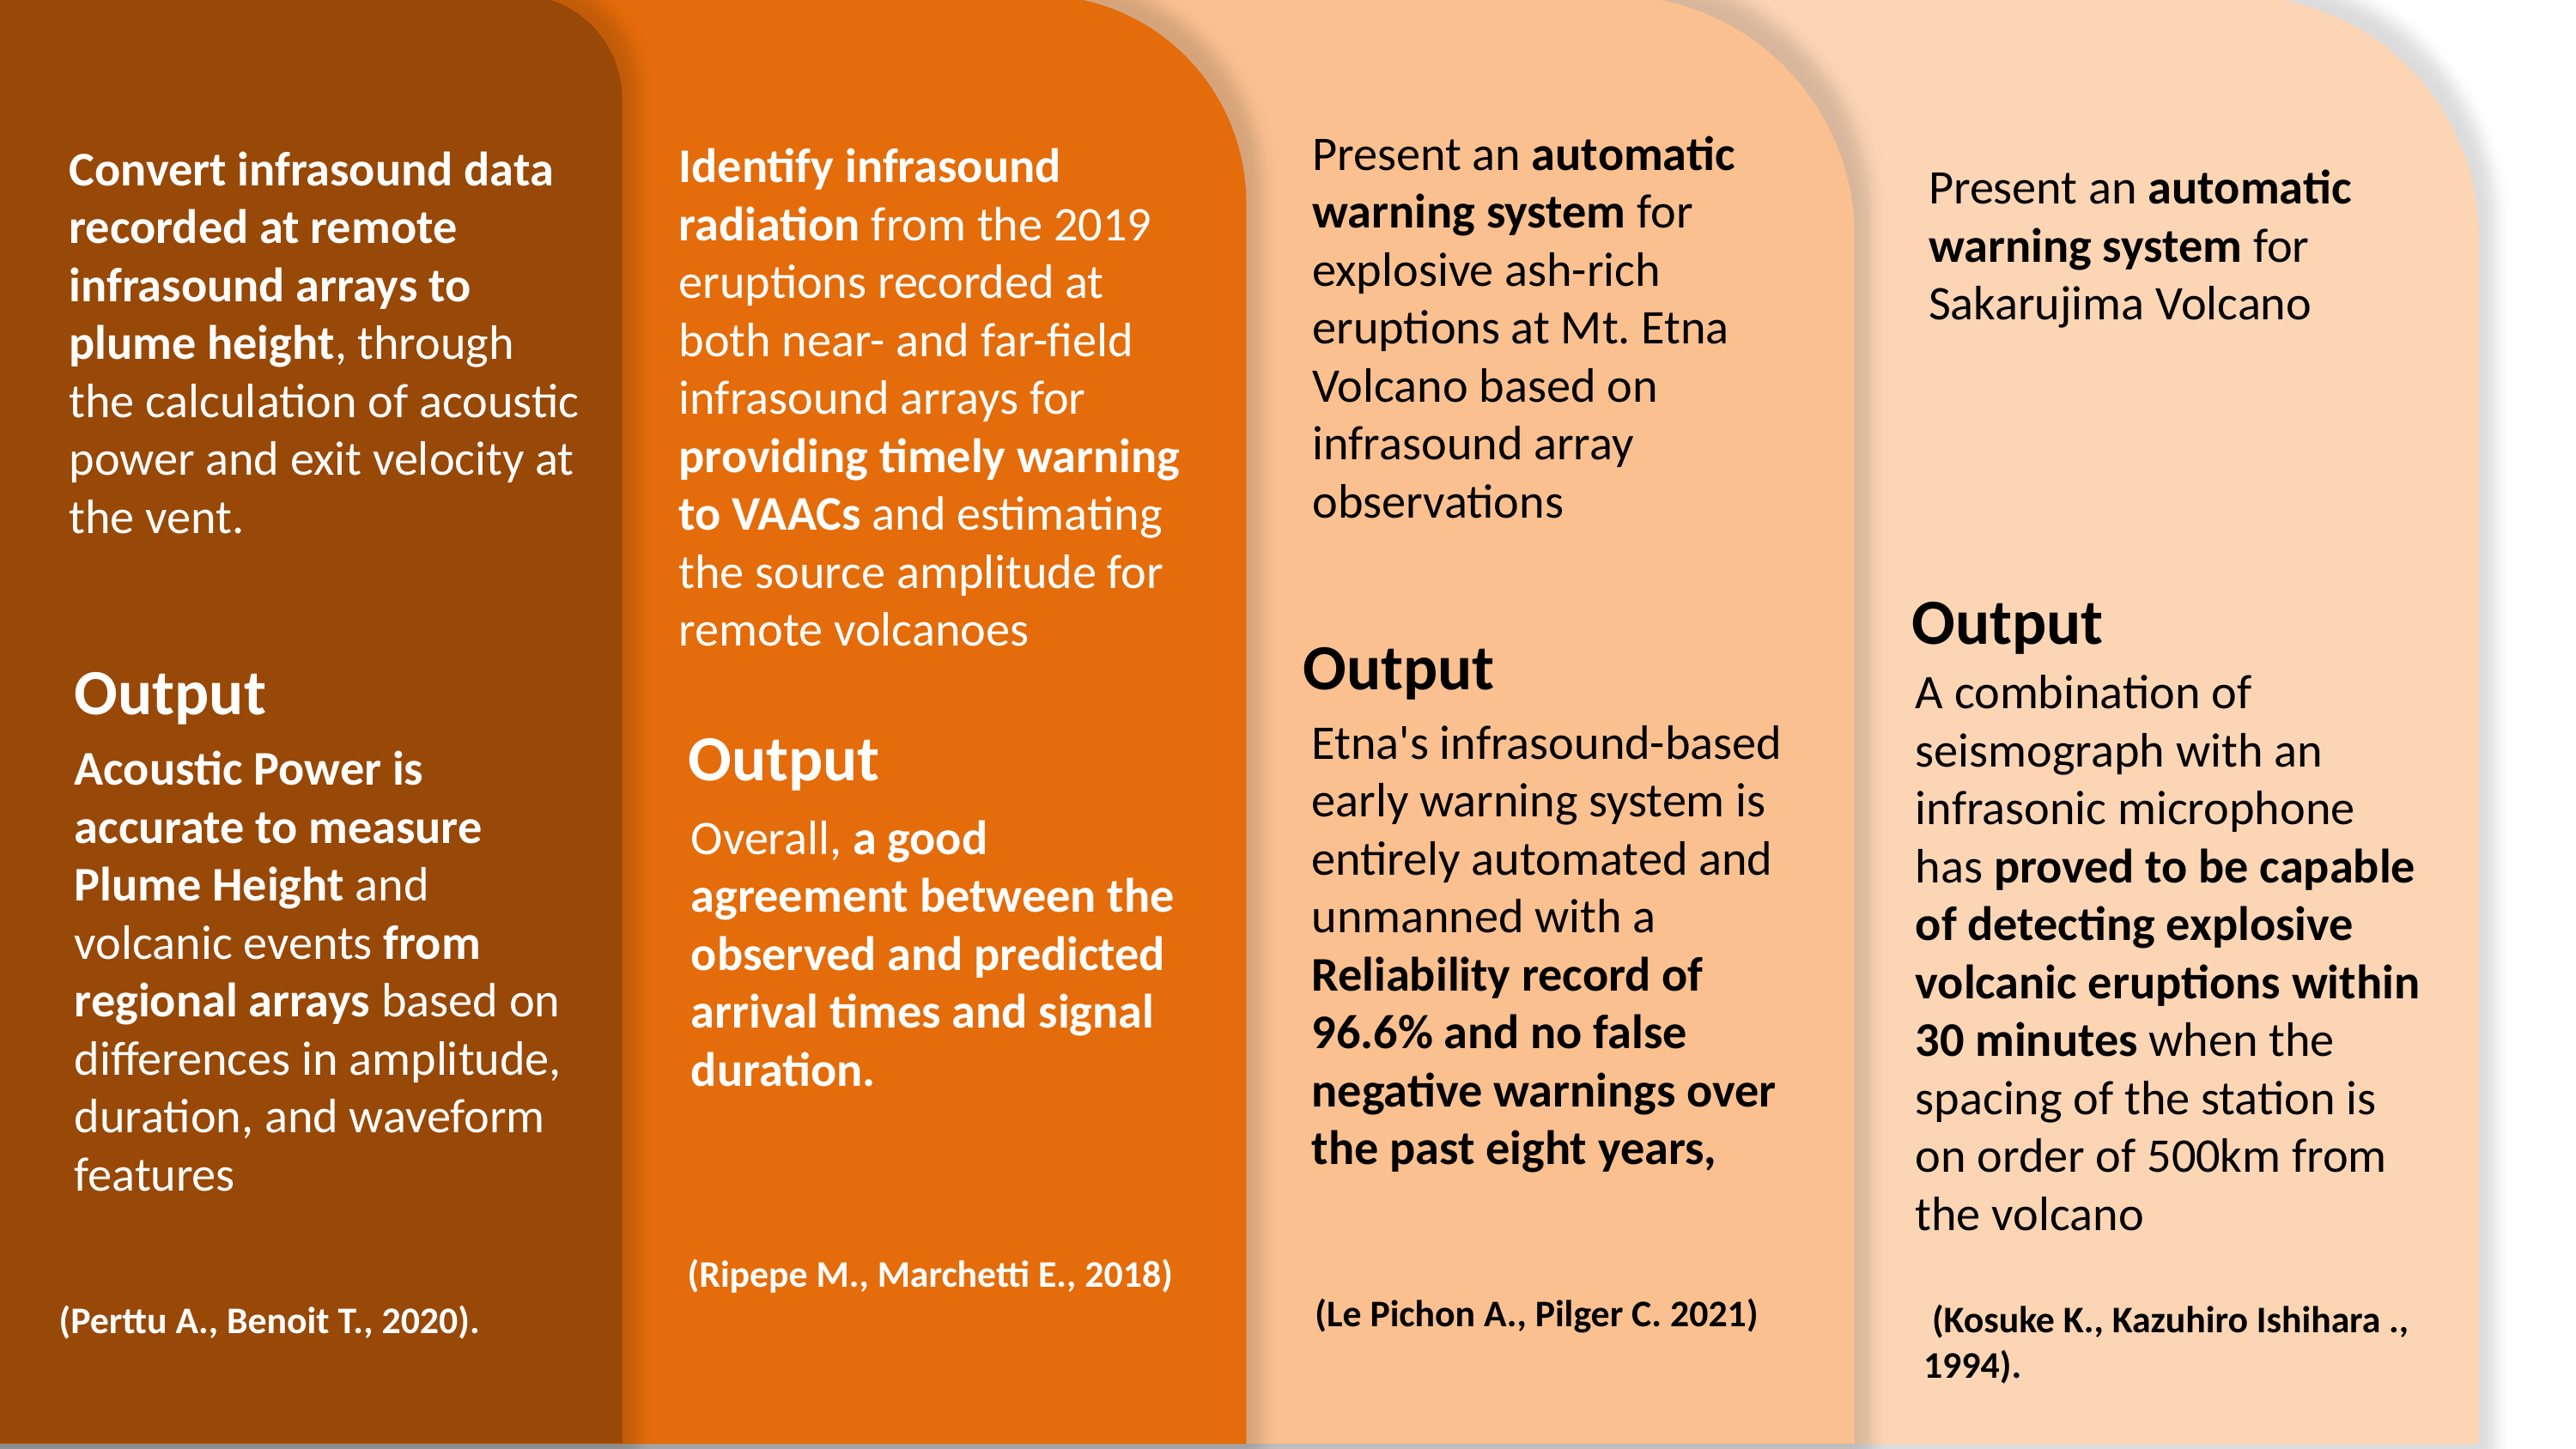

Present an automatic warning system for explosive ash-rich eruptions at Mt. Etna Volcano based on infrasound array observations
Identify infrasound radiation from the 2019 eruptions recorded at both near- and far-field infrasound arrays for providing timely warning to VAACs and estimating the source amplitude for remote volcanoes
Convert infrasound data recorded at remote infrasound arrays to plume height, through the calculation of acoustic power and exit velocity at the vent.
Present an automatic warning system for Sakarujima Volcano
Output
Output
Output
A combination of seismograph with an infrasonic microphone has proved to be capable of detecting explosive volcanic eruptions within 30 minutes when the spacing of the station is on order of 500km from the volcano
Etna's infrasound-based early warning system is entirely automated and unmanned with a Reliability record of 96.6% and no false negative warnings over the past eight years,
Output
Acoustic Power is accurate to measure Plume Height and volcanic events from regional arrays based on differences in amplitude, duration, and waveform features
Overall, a good agreement between the observed and predicted arrival times and signal duration.
(Ripepe M., Marchetti E., 2018)
(Le Pichon A., Pilger C. 2021)
 (Kosuke K., Kazuhiro Ishihara ., 1994).
(Perttu A., Benoit T., 2020).